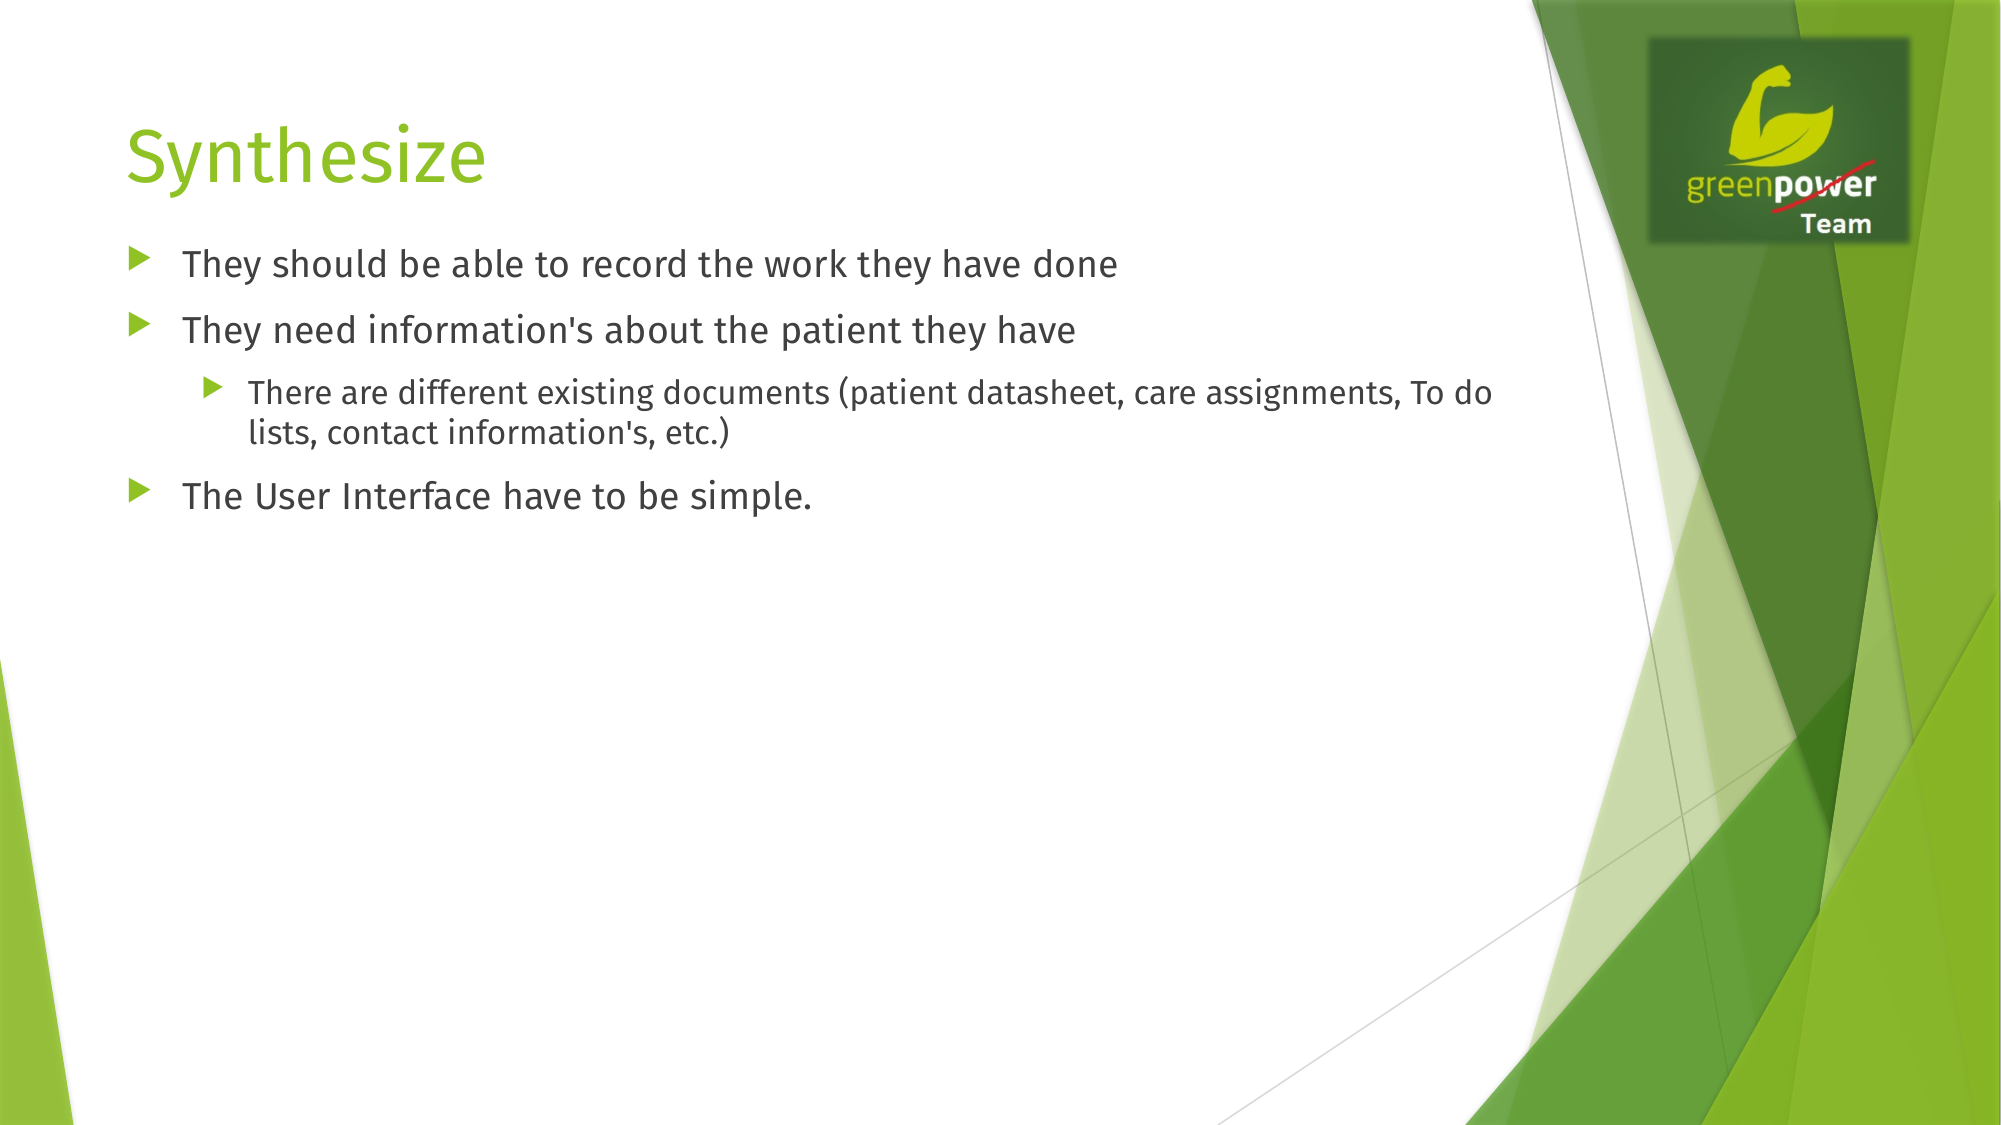

# Synthesize
They should be able to record the work they have done
They need information's about the patient they have
There are different existing documents (patient datasheet, care assignments, To do lists, contact information's, etc.)
The User Interface have to be simple.